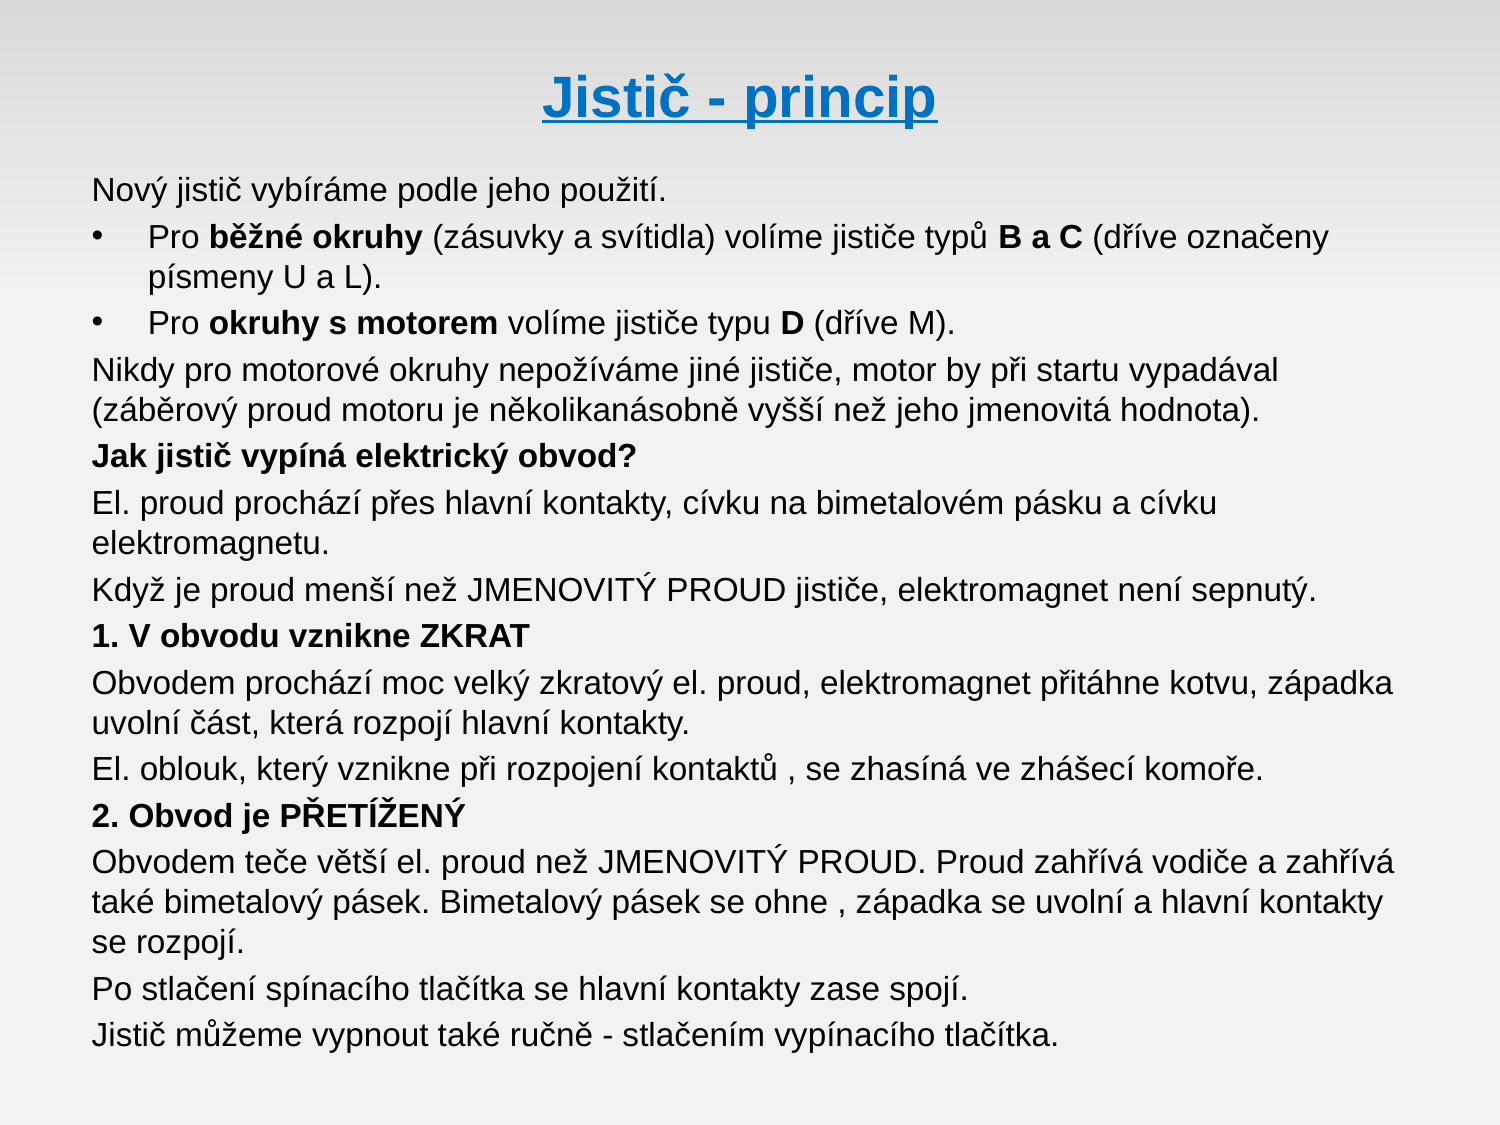

# Jistič - princip
Nový jistič vybíráme podle jeho použití.
Pro běžné okruhy (zásuvky a svítidla) volíme jističe typů B a C (dříve označeny písmeny U a L).
Pro okruhy s motorem volíme jističe typu D (dříve M).
Nikdy pro motorové okruhy nepožíváme jiné jističe, motor by při startu vypadával (záběrový proud motoru je několikanásobně vyšší než jeho jmenovitá hodnota).
Jak jistič vypíná elektrický obvod?
El. proud prochází přes hlavní kontakty, cívku na bimetalovém pásku a cívku elektromagnetu.
Když je proud menší než JMENOVITÝ PROUD jističe, elektromagnet není sepnutý.
1. V obvodu vznikne ZKRAT
Obvodem prochází moc velký zkratový el. proud, elektromagnet přitáhne kotvu, západka uvolní část, která rozpojí hlavní kontakty.
El. oblouk, který vznikne při rozpojení kontaktů , se zhasíná ve zhášecí komoře.
2. Obvod je PŘETÍŽENÝ
Obvodem teče větší el. proud než JMENOVITÝ PROUD. Proud zahřívá vodiče a zahřívá také bimetalový pásek. Bimetalový pásek se ohne , západka se uvolní a hlavní kontakty se rozpojí.
Po stlačení spínacího tlačítka se hlavní kontakty zase spojí.
Jistič můžeme vypnout také ručně - stlačením vypínacího tlačítka.